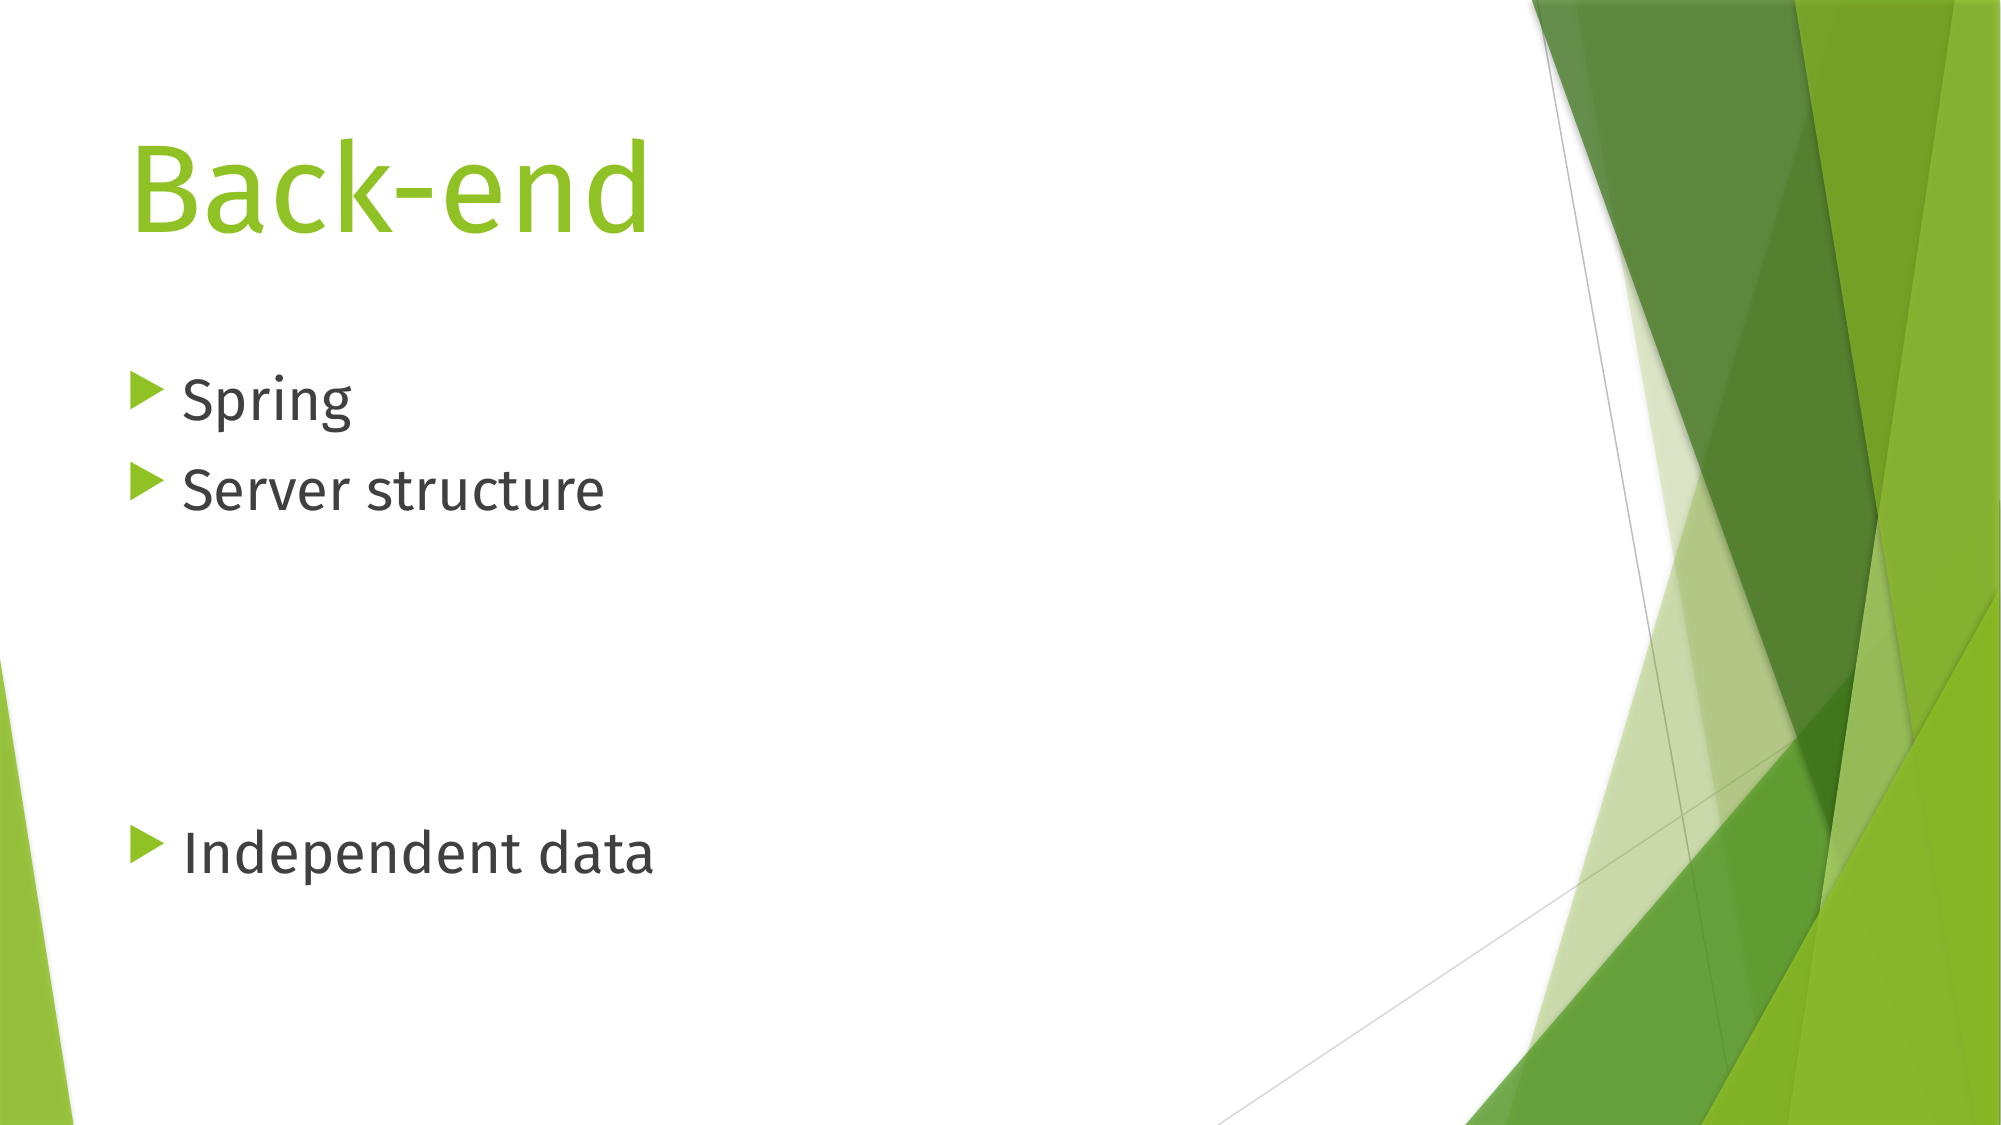

# Back-end
Spring
Server structure

Independent data